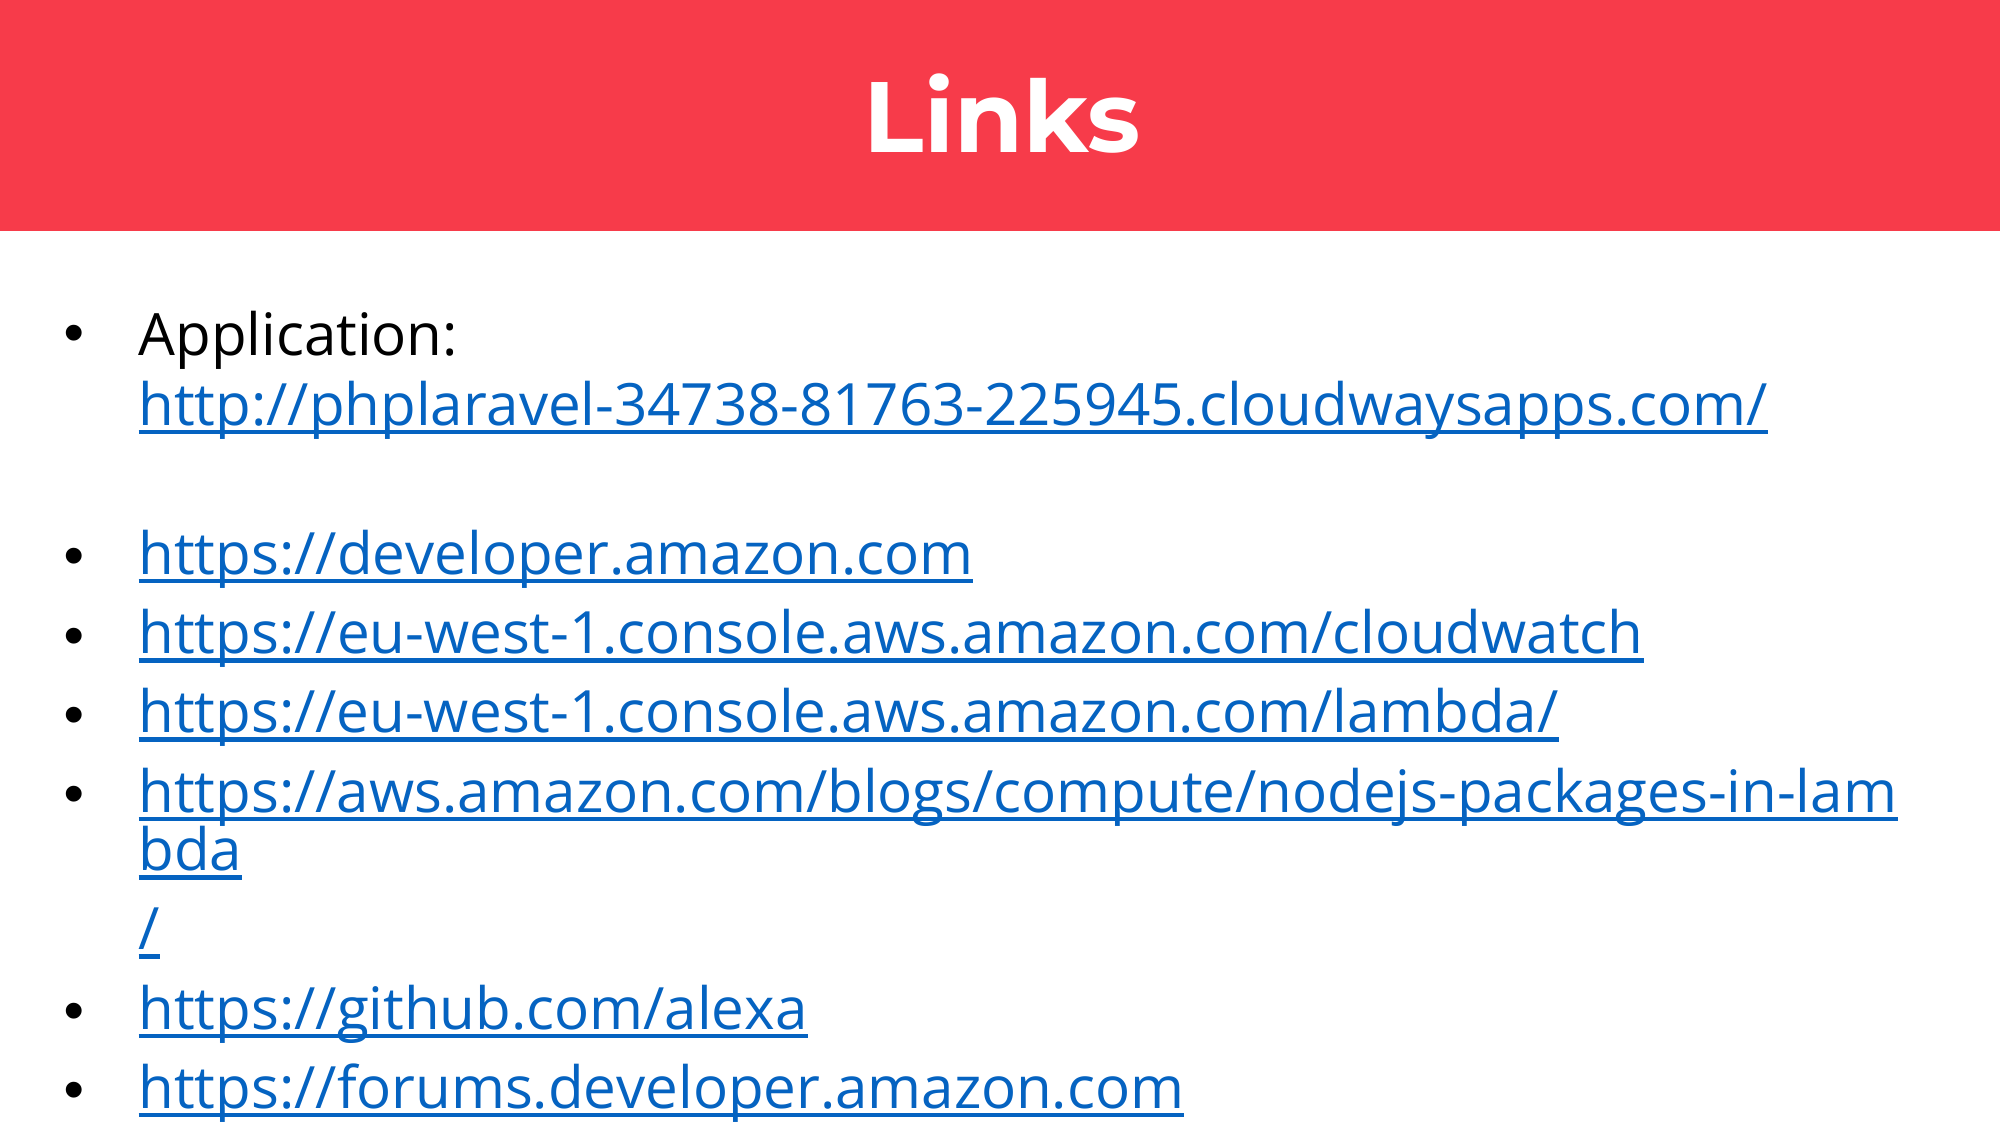

Links
Application:
http://phplaravel-34738-81763-225945.cloudwaysapps.com/

https://developer.amazon.com
https://eu-west-1.console.aws.amazon.com/cloudwatch
https://eu-west-1.console.aws.amazon.com/lambda/
https://aws.amazon.com/blogs/compute/nodejs-packages-in-lambda/
https://github.com/alexa
https://forums.developer.amazon.com